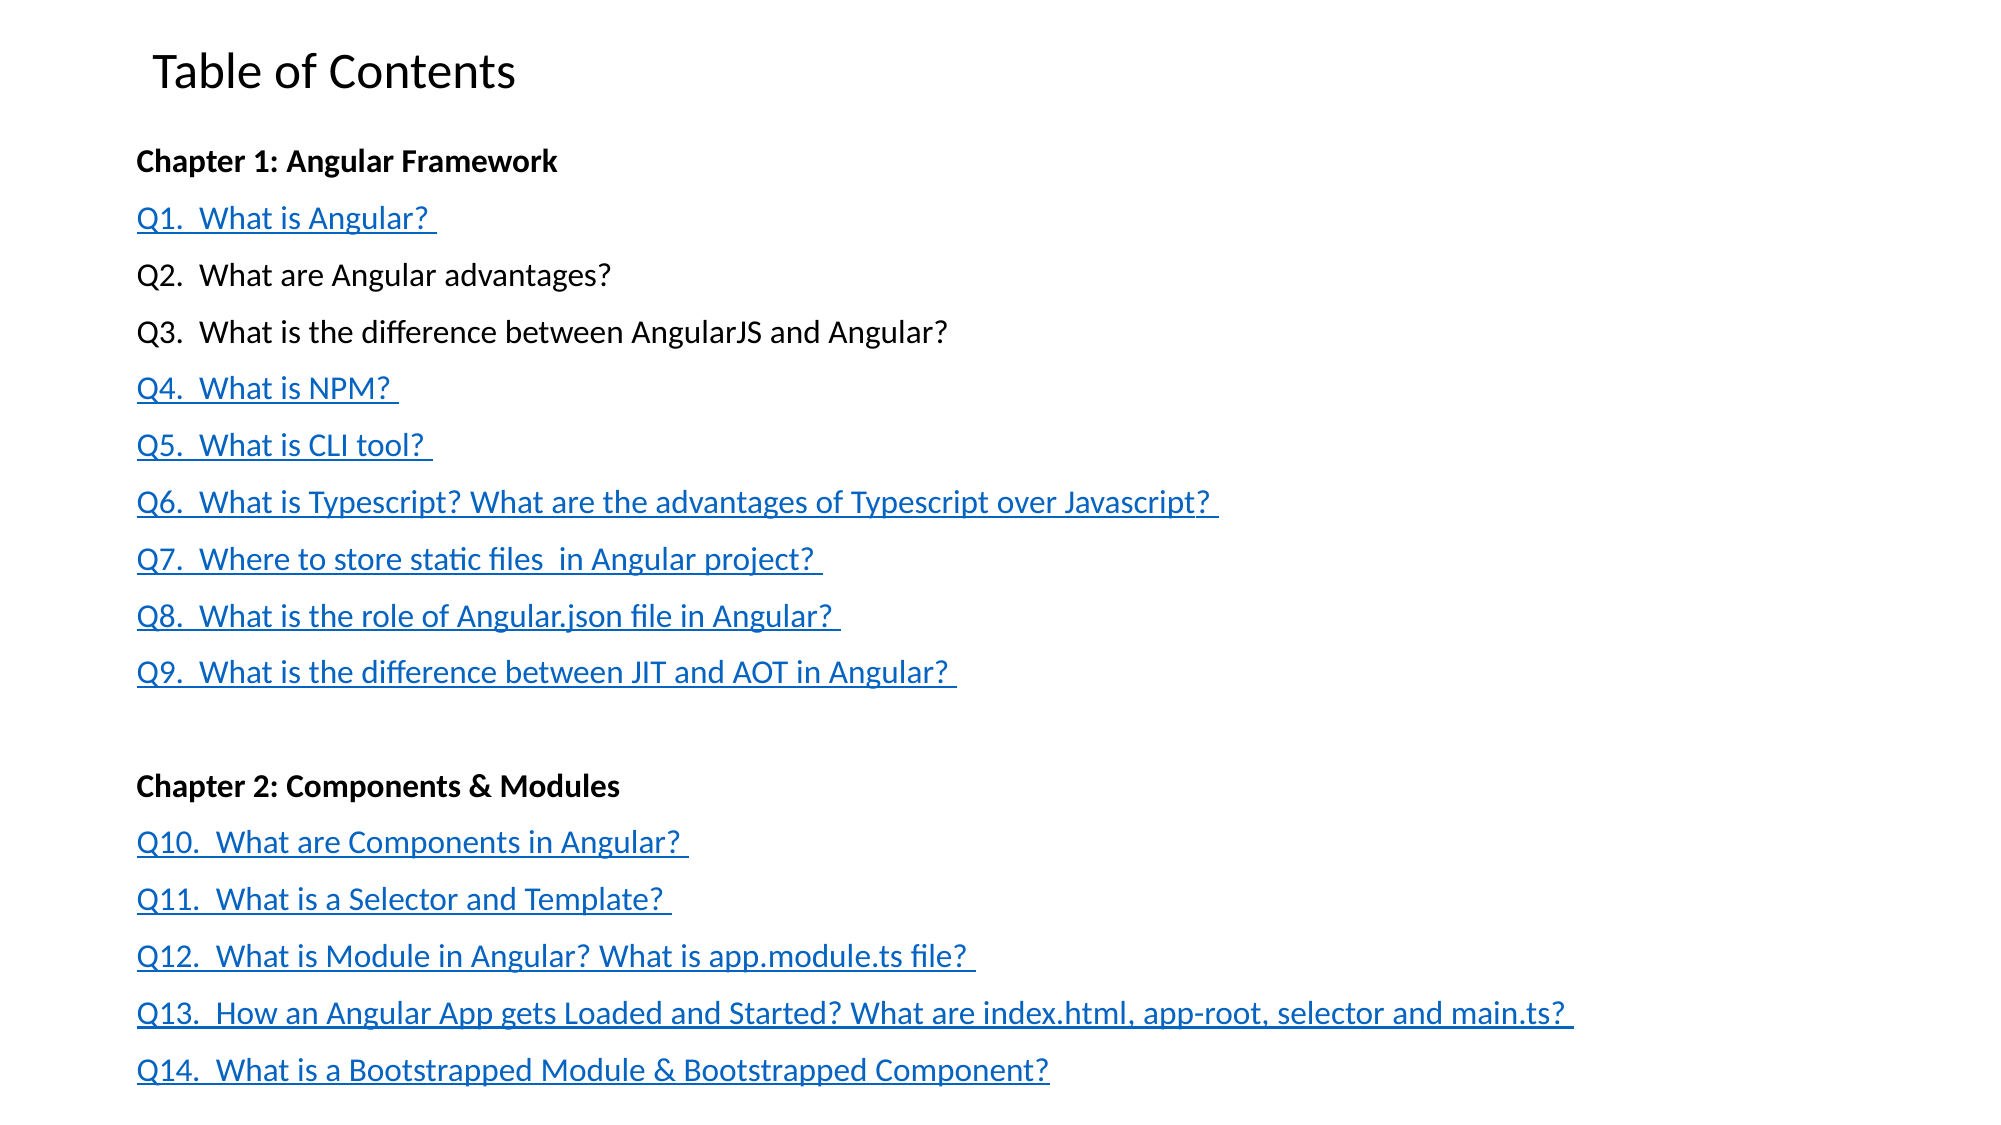

# Table of Contents
Chapter 1: Angular Framework
Q1.  What is Angular?
Q2.  What are Angular advantages?
Q3.  What is the difference between AngularJS and Angular?
Q4.  What is NPM?
Q5.  What is CLI tool?
Q6.  What is Typescript? What are the advantages of Typescript over Javascript?
Q7.  Where to store static files  in Angular project?
Q8.  What is the role of Angular.json file in Angular?
Q9.  What is the difference between JIT and AOT in Angular?

Chapter 2: Components & Modules
Q10.  What are Components in Angular?
Q11.  What is a Selector and Template?
Q12.  What is Module in Angular? What is app.module.ts file?
Q13.  How an Angular App gets Loaded and Started? What are index.html, app-root, selector and main.ts?
Q14.  What is a Bootstrapped Module & Bootstrapped Component?